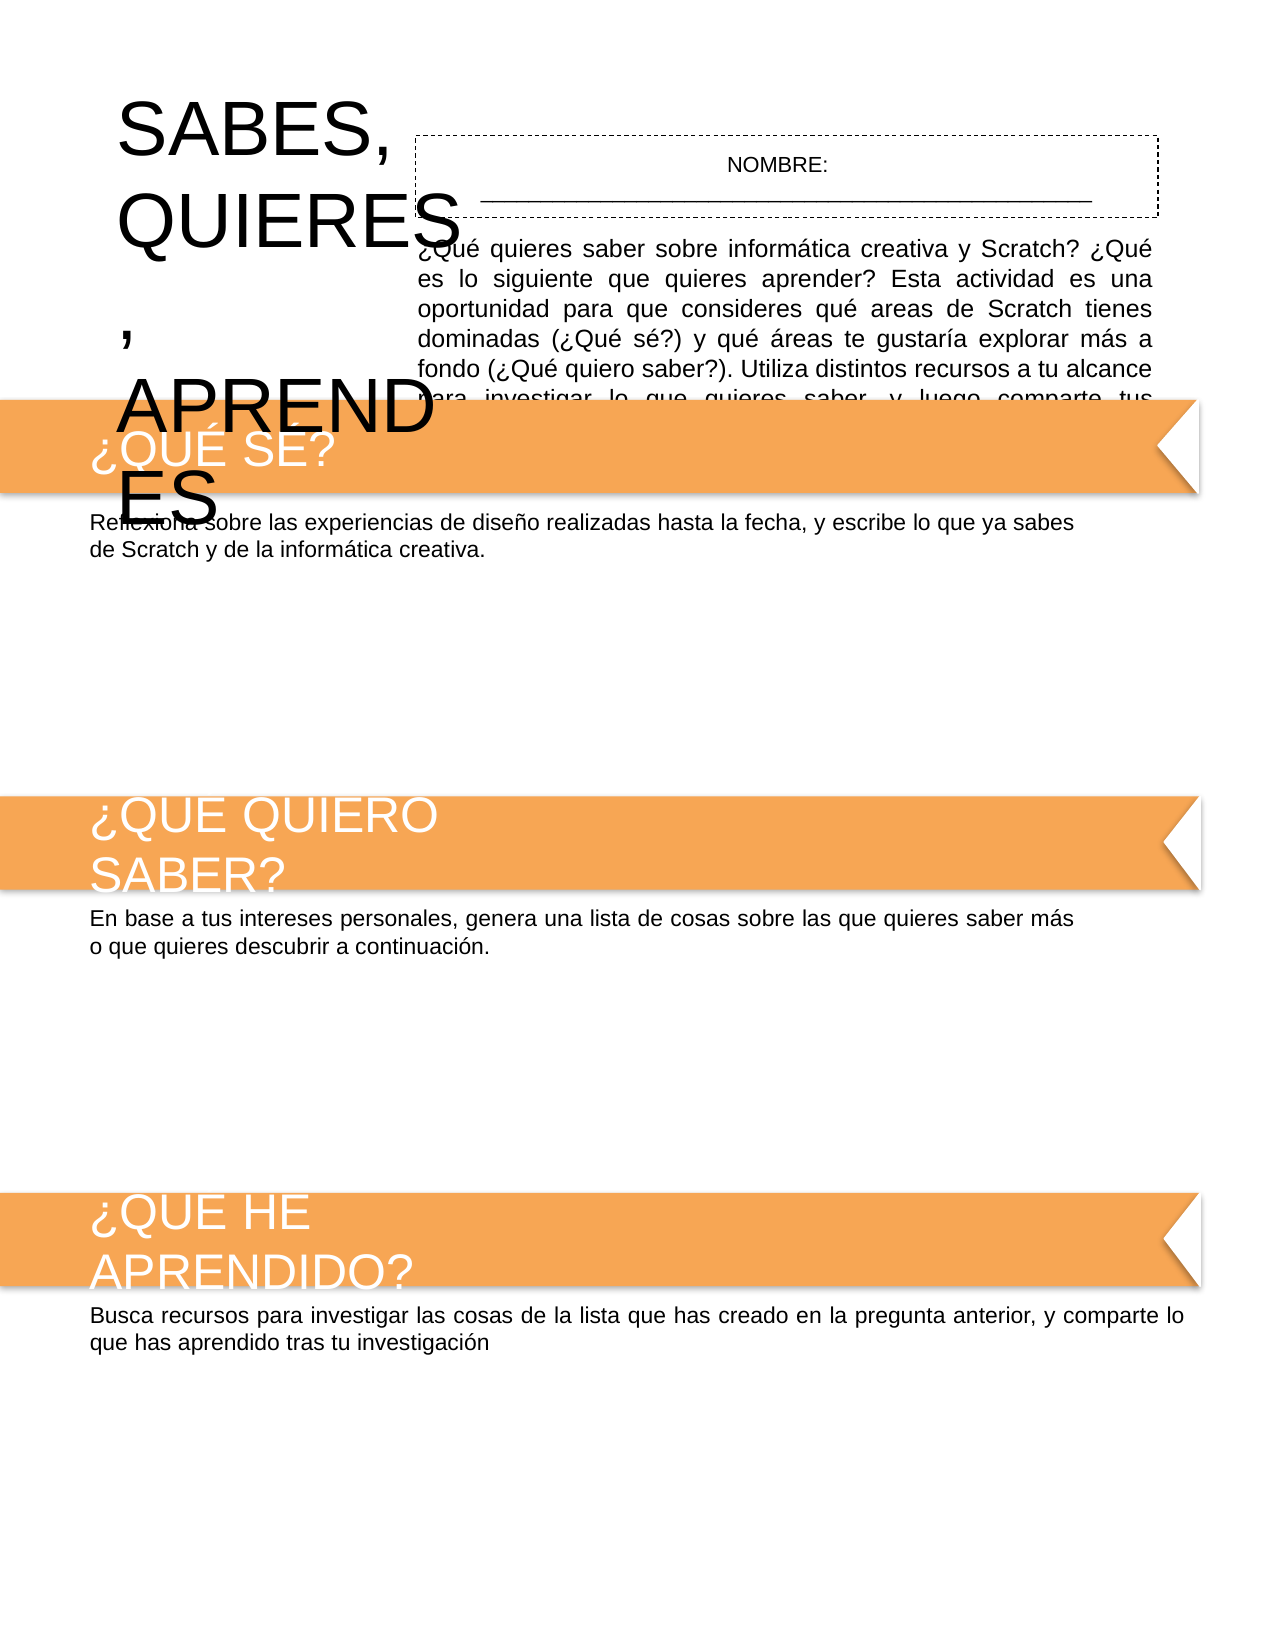

SABES, QUIERES, APRENDES
NOMBRE:    ___________________________________________________
¿Qué quieres saber sobre informática creativa y Scratch? ¿Qué es lo siguiente que quieres aprender? Esta actividad es una oportunidad para que consideres qué areas de Scratch tienes dominadas (¿Qué sé?) y qué áreas te gustaría explorar más a fondo (¿Qué quiero saber?). Utiliza distintos recursos a tu alcance para investigar lo que quieres saber, y luego comparte tus descubrimientos (¿Qué he aprendido?).

¿QUÉ SÉ?

Reflexiona sobre las experiencias de diseño realizadas hasta la fecha, y escribe lo que ya sabes de Scratch y de la informática creativa.

¿QUÉ QUIERO SABER?
En base a tus intereses personales, genera una lista de cosas sobre las que quieres saber más o que quieres descubrir a continuación.

¿QUÉ HE APRENDIDO?
TIPS & TRICKS
Busca recursos para investigar las cosas de la lista que has creado en la pregunta anterior, y comparte lo que has aprendido tras tu investigación